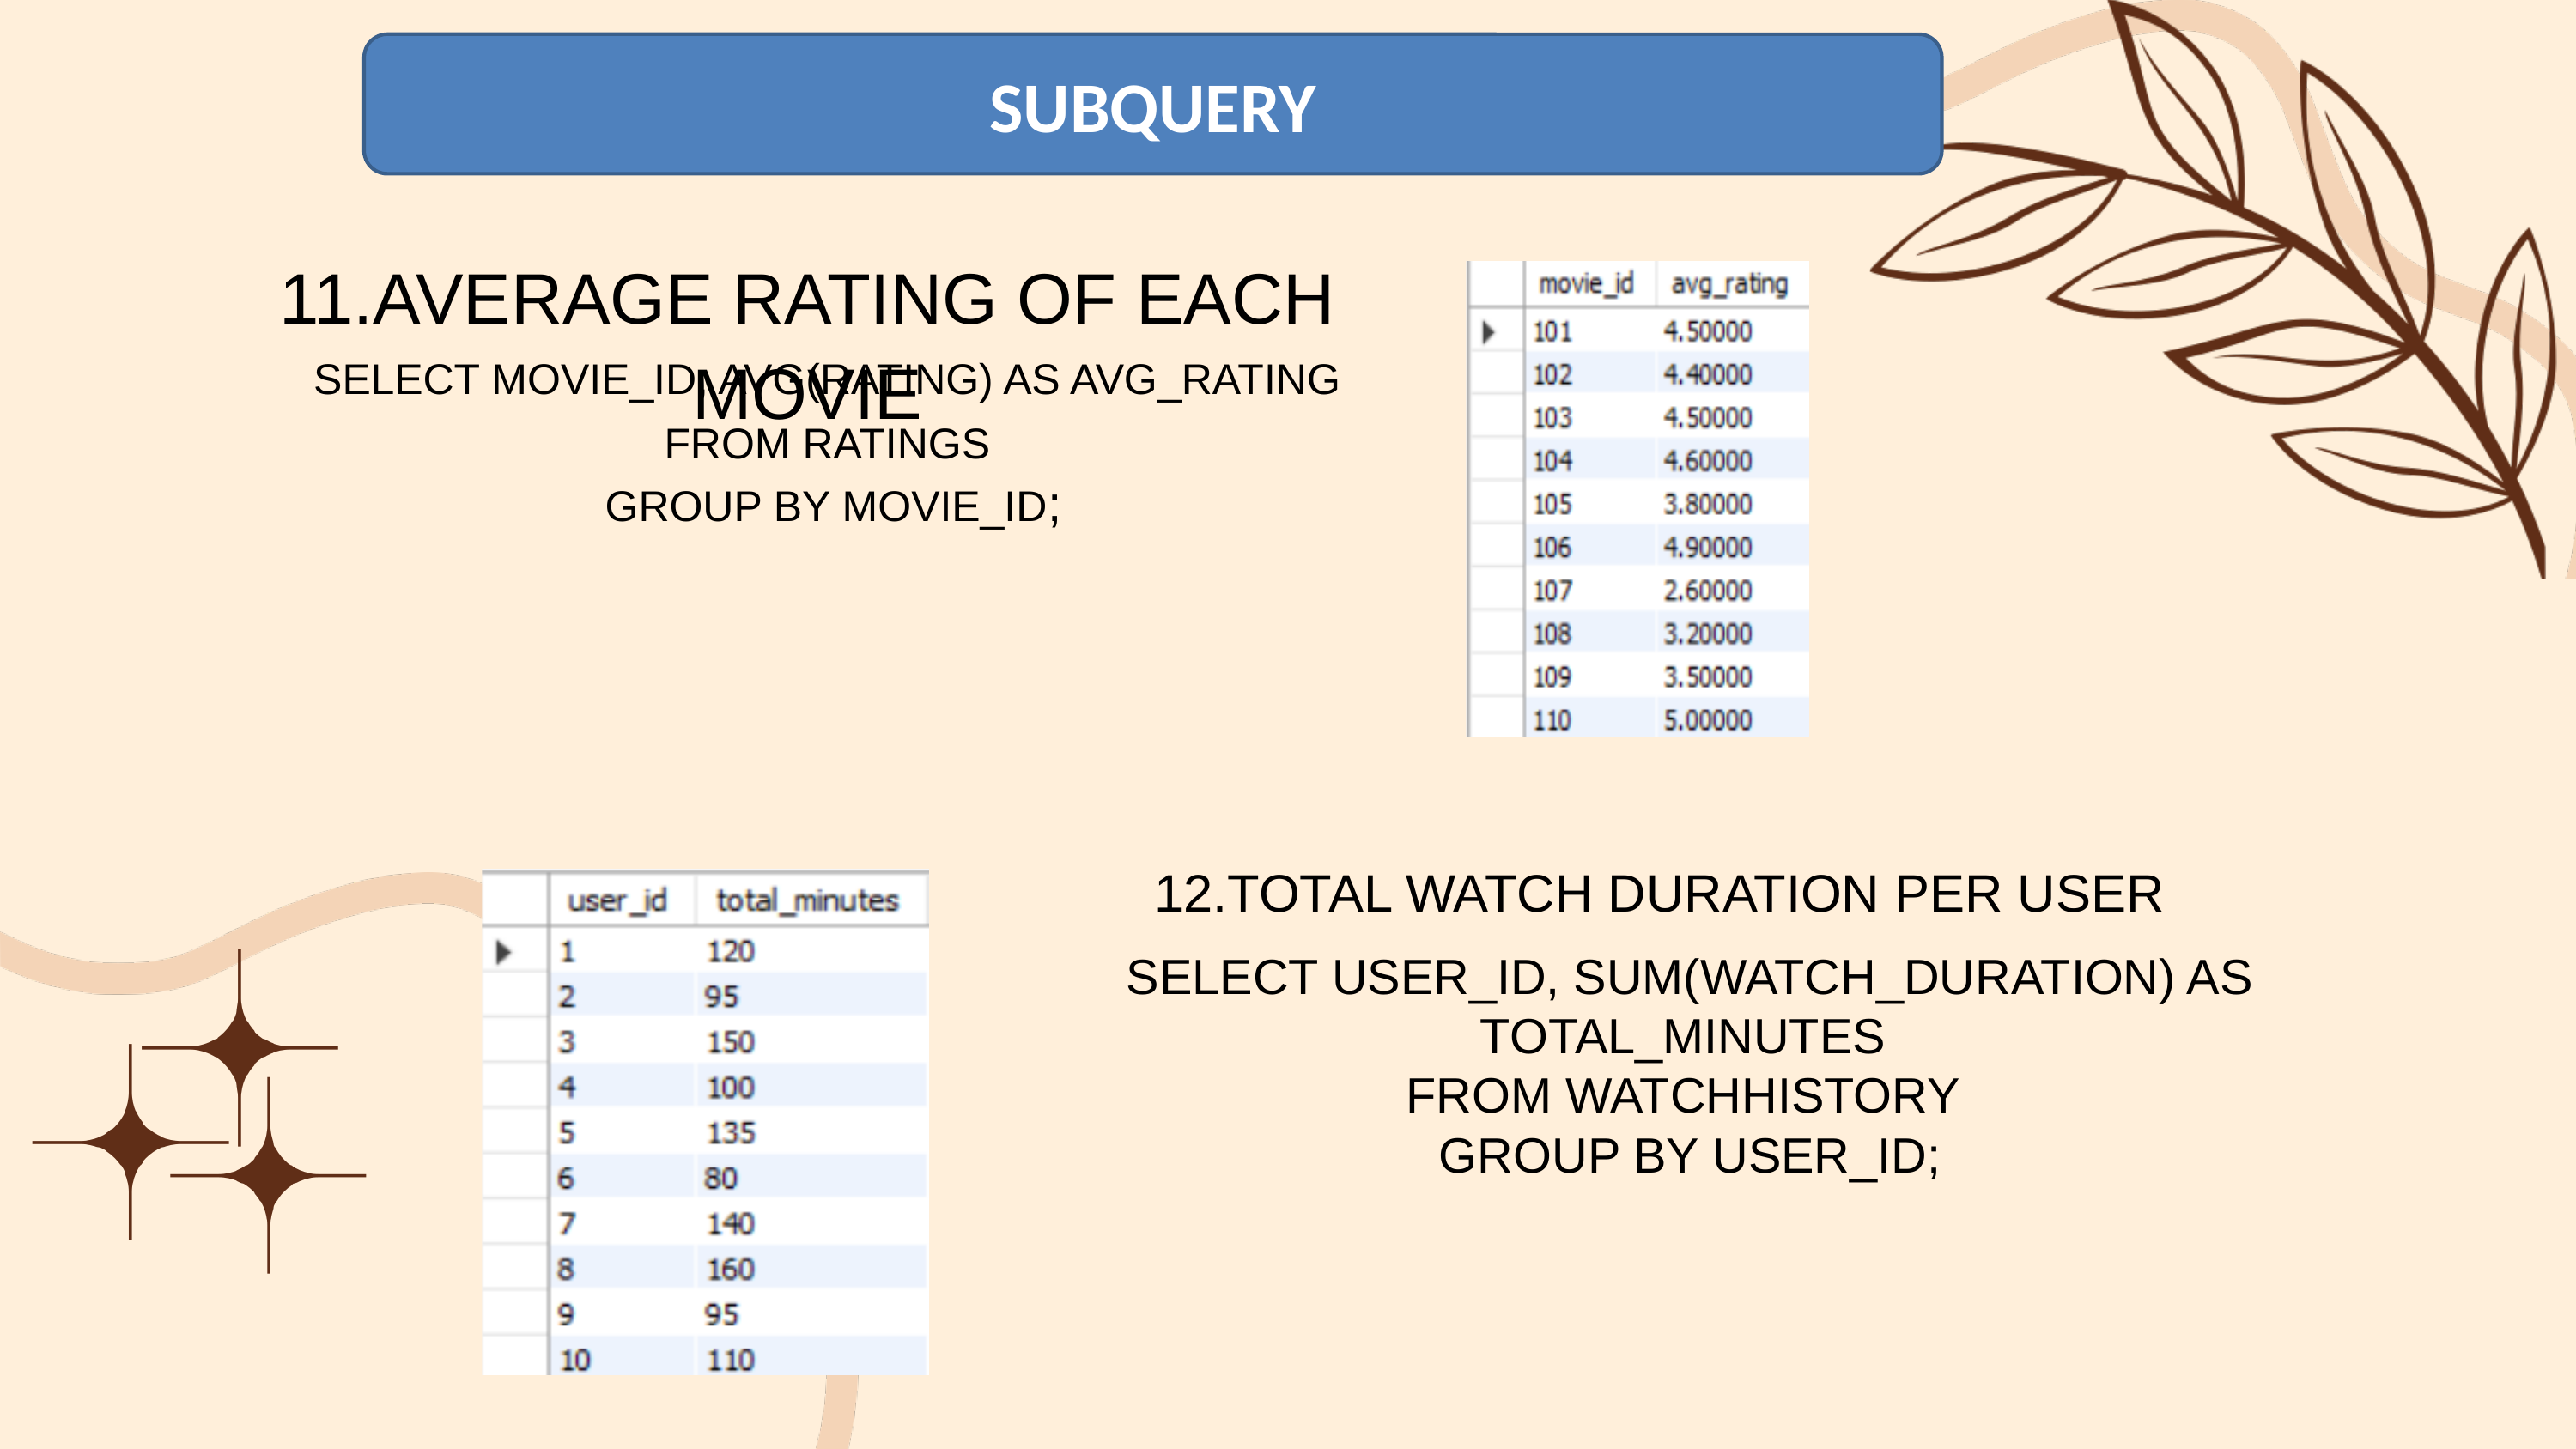

SUBQUERY
11.AVERAGE RATING OF EACH MOVIE

SELECT MOVIE_ID, AVG(RATING) AS AVG_RATING
FROM RATINGS
GROUP BY MOVIE_ID;
12.TOTAL WATCH DURATION PER USER

SELECT USER_ID, SUM(WATCH_DURATION) AS TOTAL_MINUTES
FROM WATCHHISTORY
GROUP BY USER_ID;